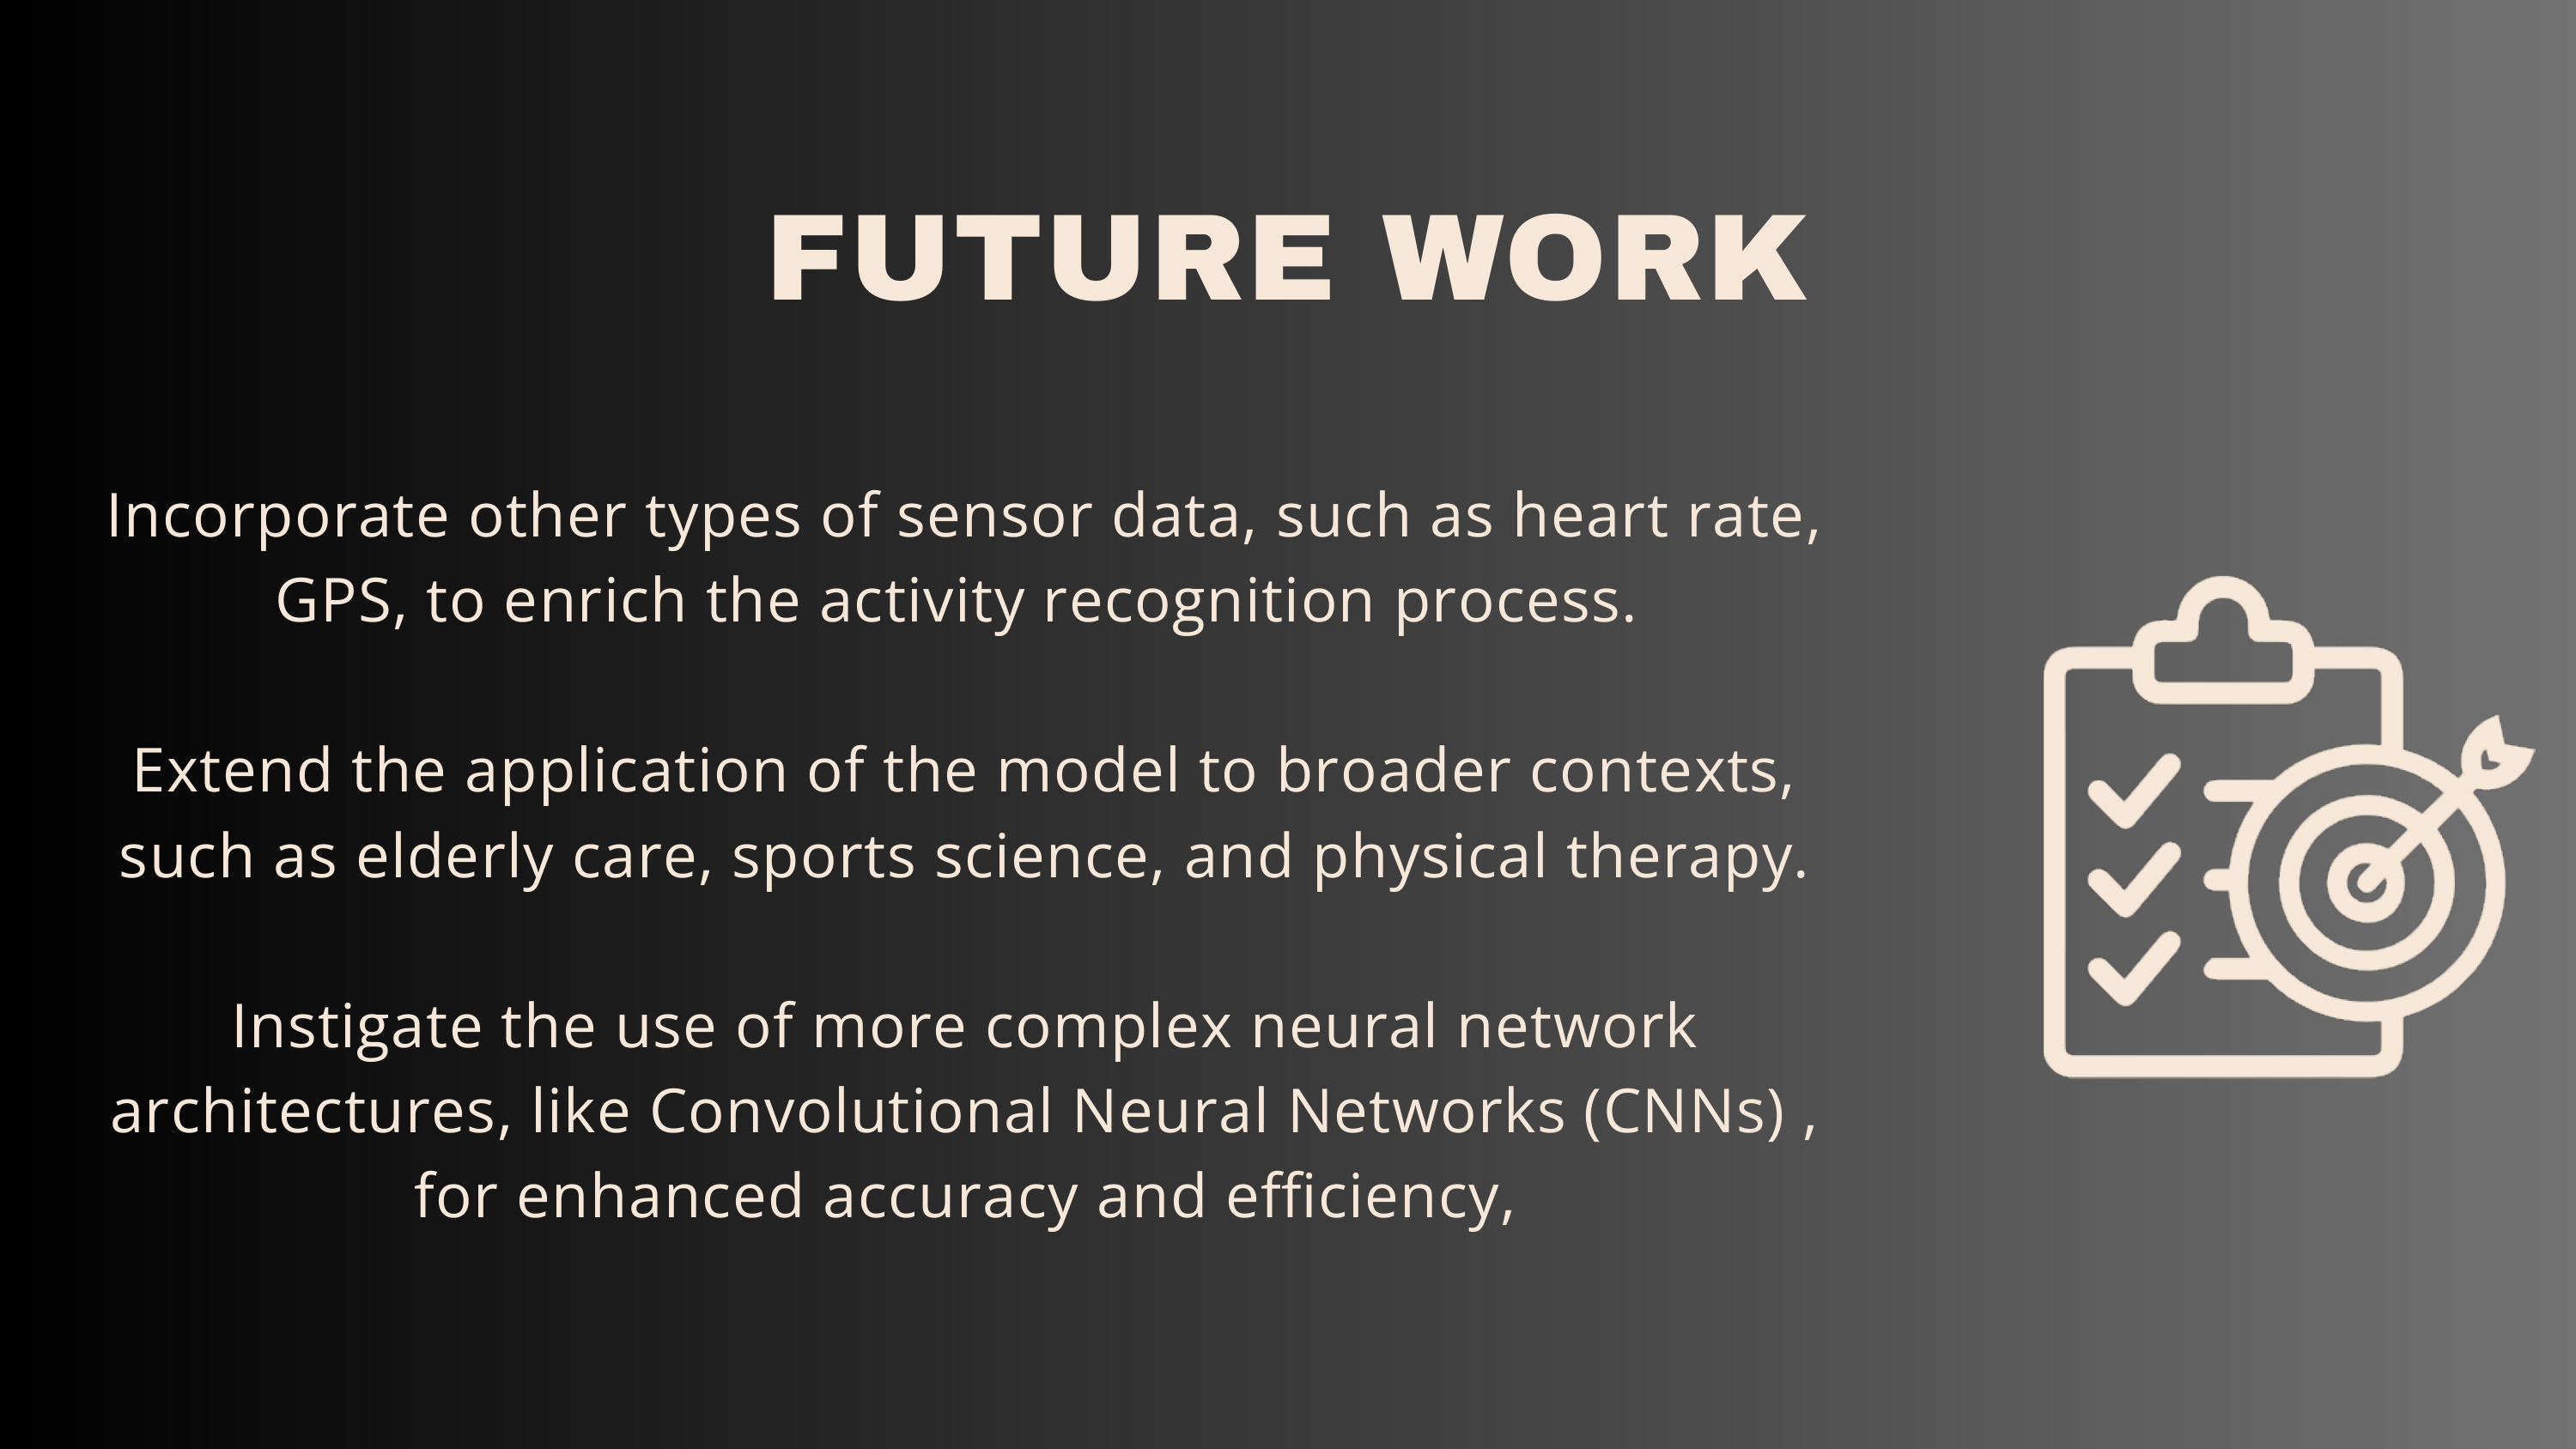

FUTURE WORK
Incorporate other types of sensor data, such as heart rate, GPS, to enrich the activity recognition process.

Extend the application of the model to broader contexts, such as elderly care, sports science, and physical therapy.

Instigate the use of more complex neural network architectures, like Convolutional Neural Networks (CNNs) , for enhanced accuracy and efficiency,